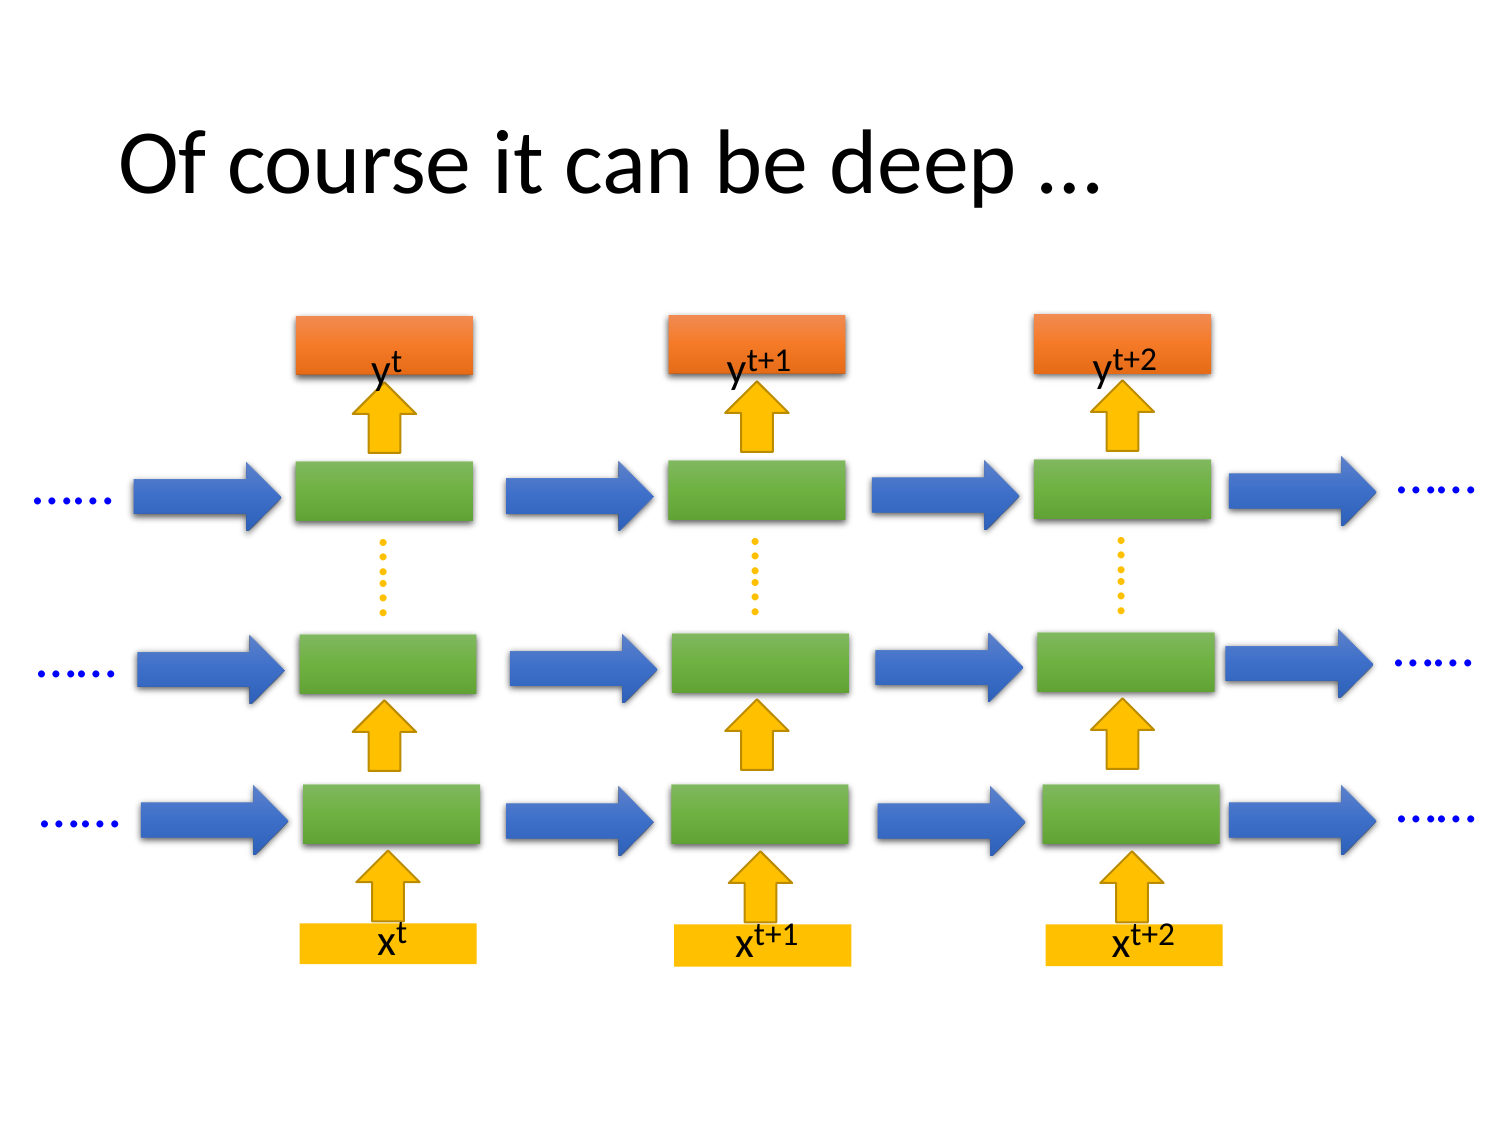

# Of course it can be deep …
yt+2
yt+1
yt

……
……

……
……
……
……
……

……
……

xt
xt+1
xt+2